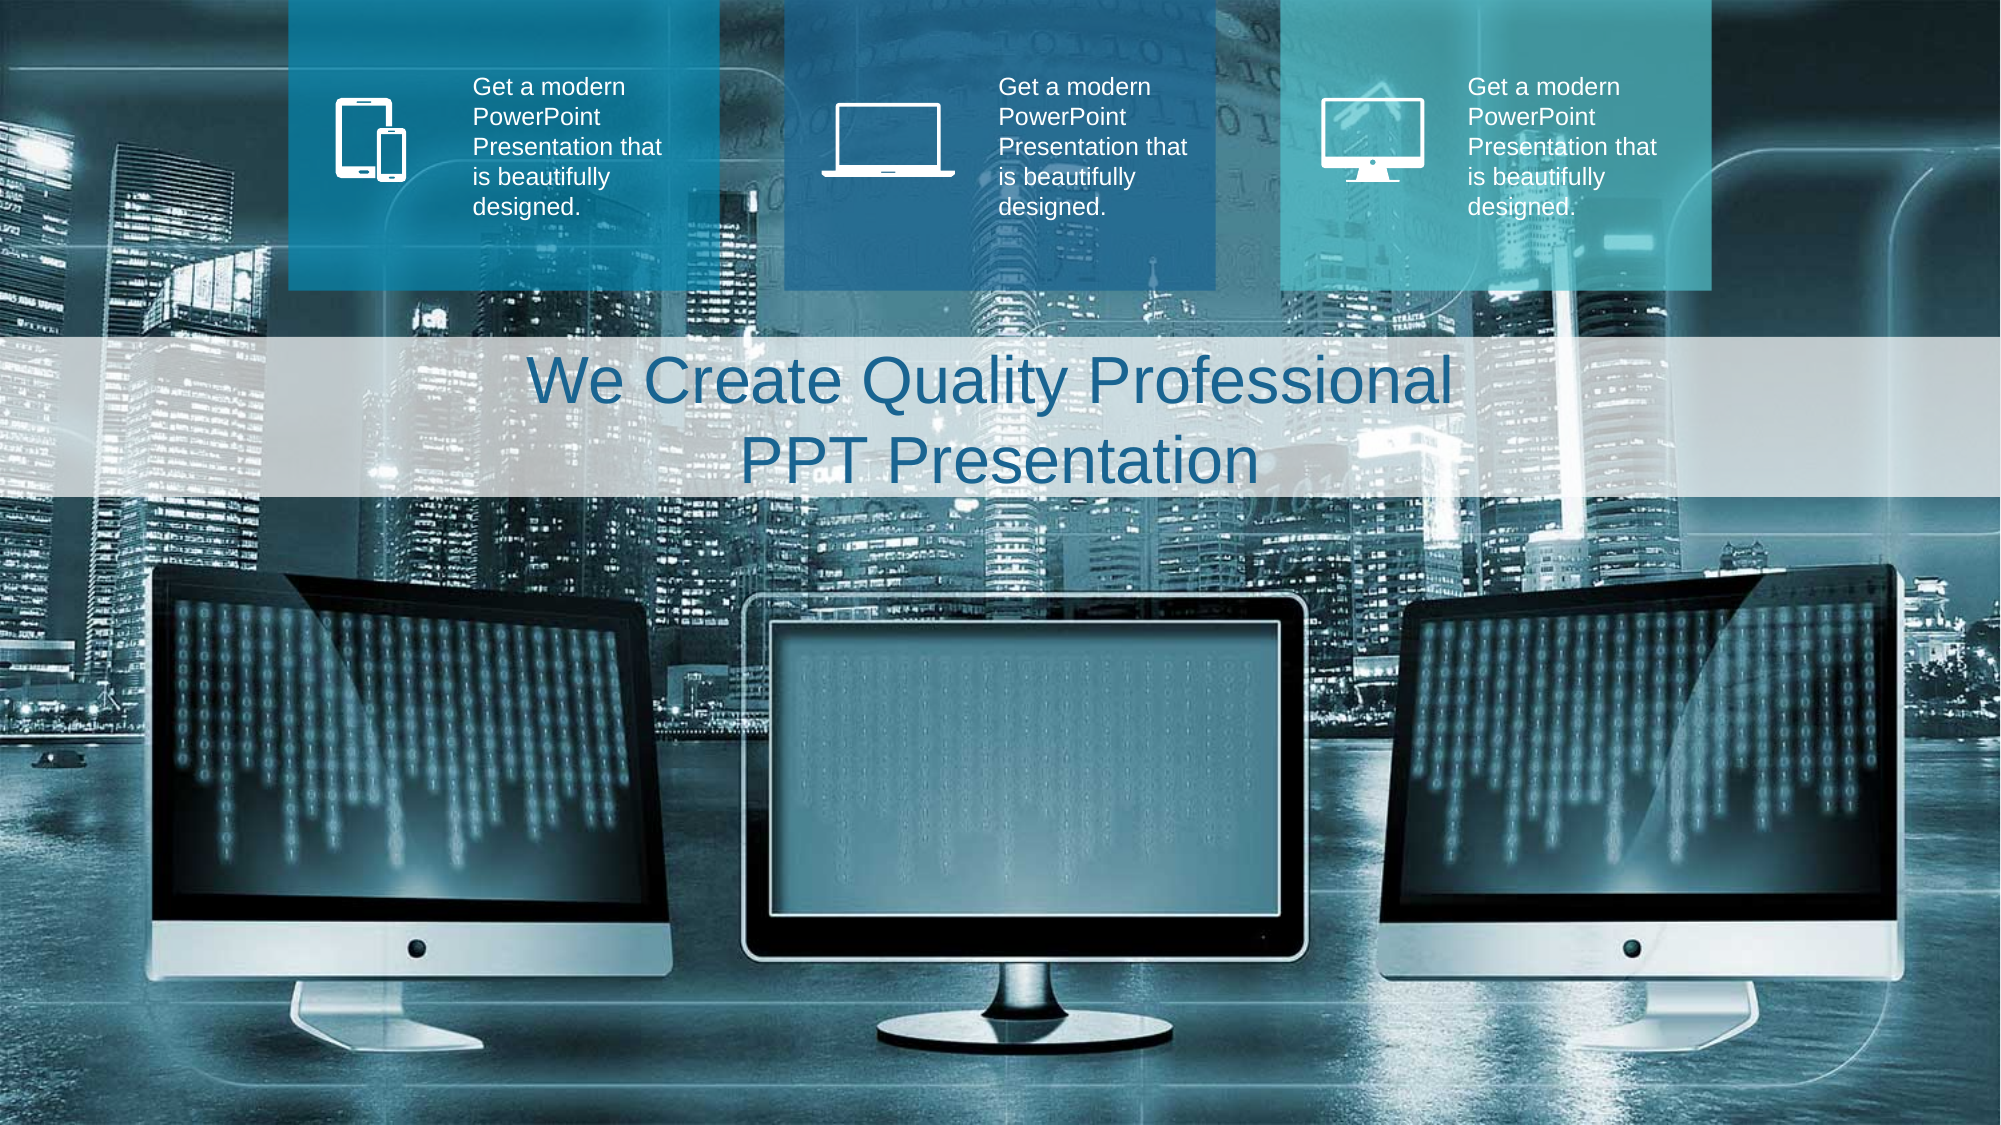

Get a modern PowerPoint  Presentation that is beautifully designed.
Get a modern PowerPoint  Presentation that is beautifully designed.
Get a modern PowerPoint  Presentation that is beautifully designed.

We Create Quality Professional
PPT Presentation